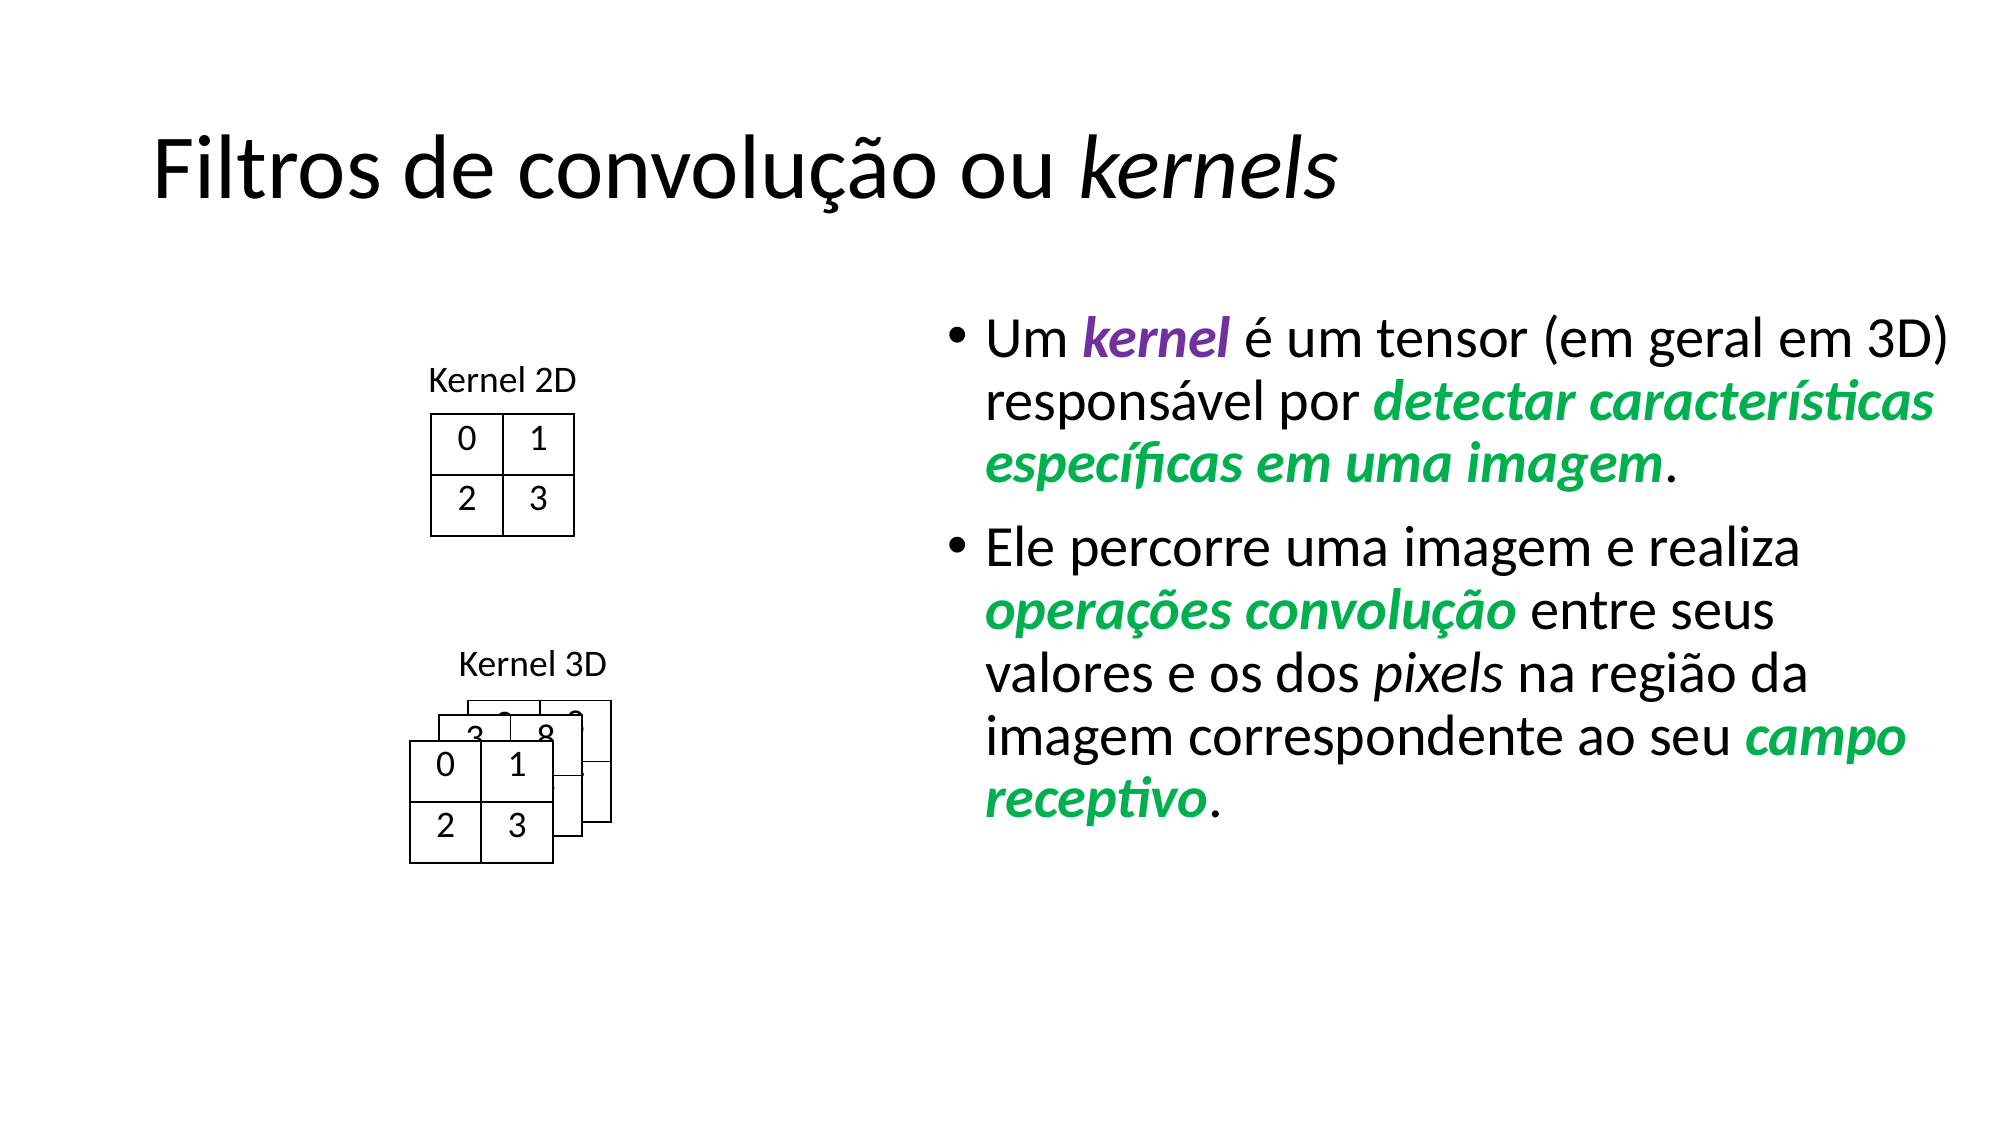

# Filtros de convolução ou kernels
Um kernel é um tensor (em geral em 3D) responsável por detectar características específicas em uma imagem.
Ele percorre uma imagem e realiza operações convolução entre seus valores e os dos pixels na região da imagem correspondente ao seu campo receptivo.
Kernel 2D
| 0 | 1 |
| --- | --- |
| 2 | 3 |
Kernel 3D
| 3 | 8 |
| --- | --- |
| 1 | 7 |
| 3 | 8 |
| --- | --- |
| 1 | 7 |
| 0 | 1 |
| --- | --- |
| 2 | 3 |